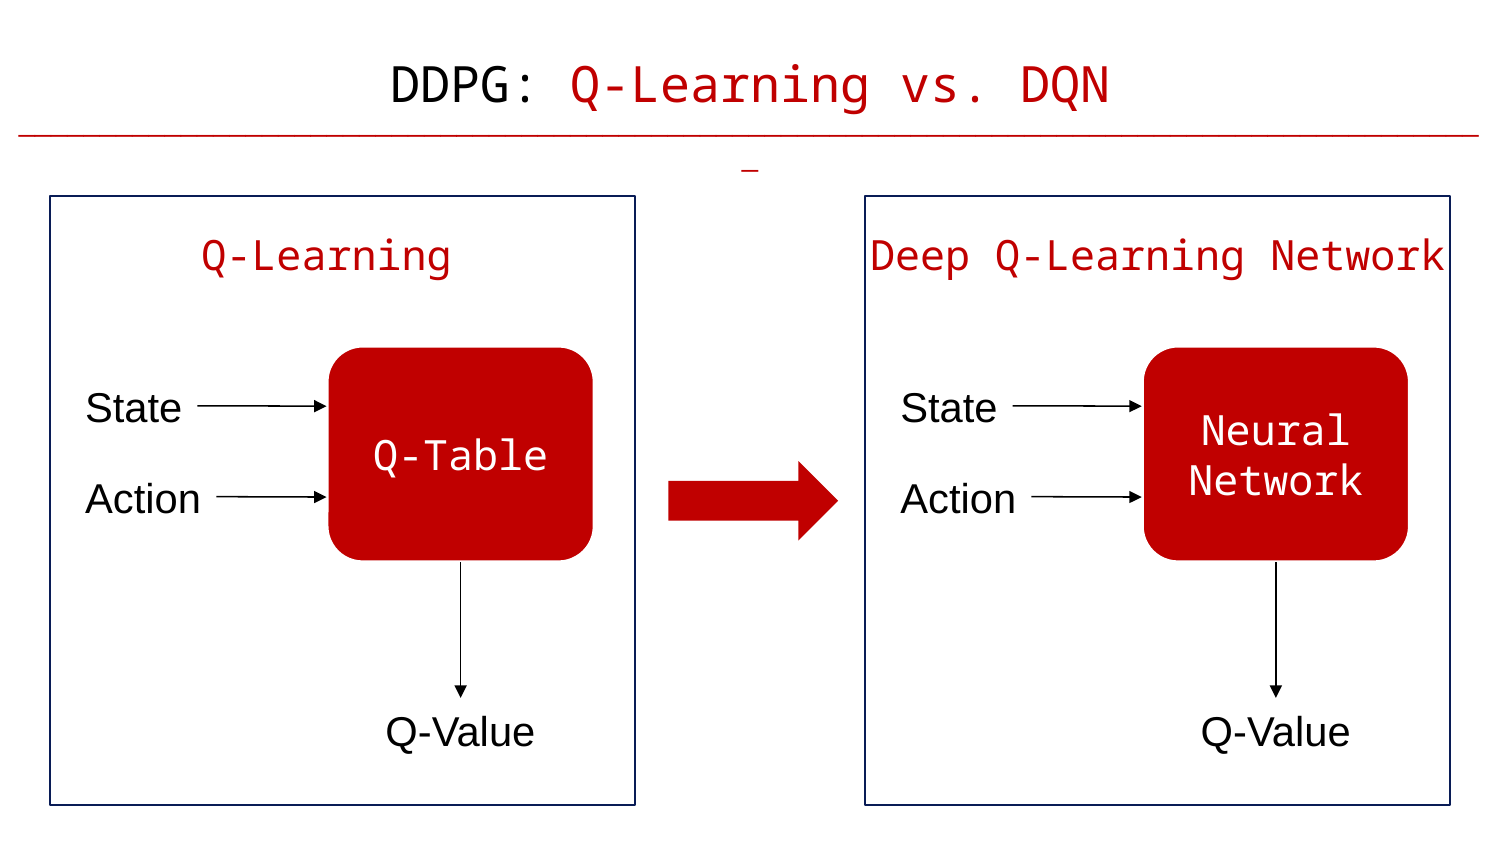

DDPG: Q-Learning vs. DQN
___________________________________________________________________________________________

Q-Learning
Deep Q-Learning Network
Q-Table
Neural
Network
State
State

Action
Action
Q-Value
Q-Value